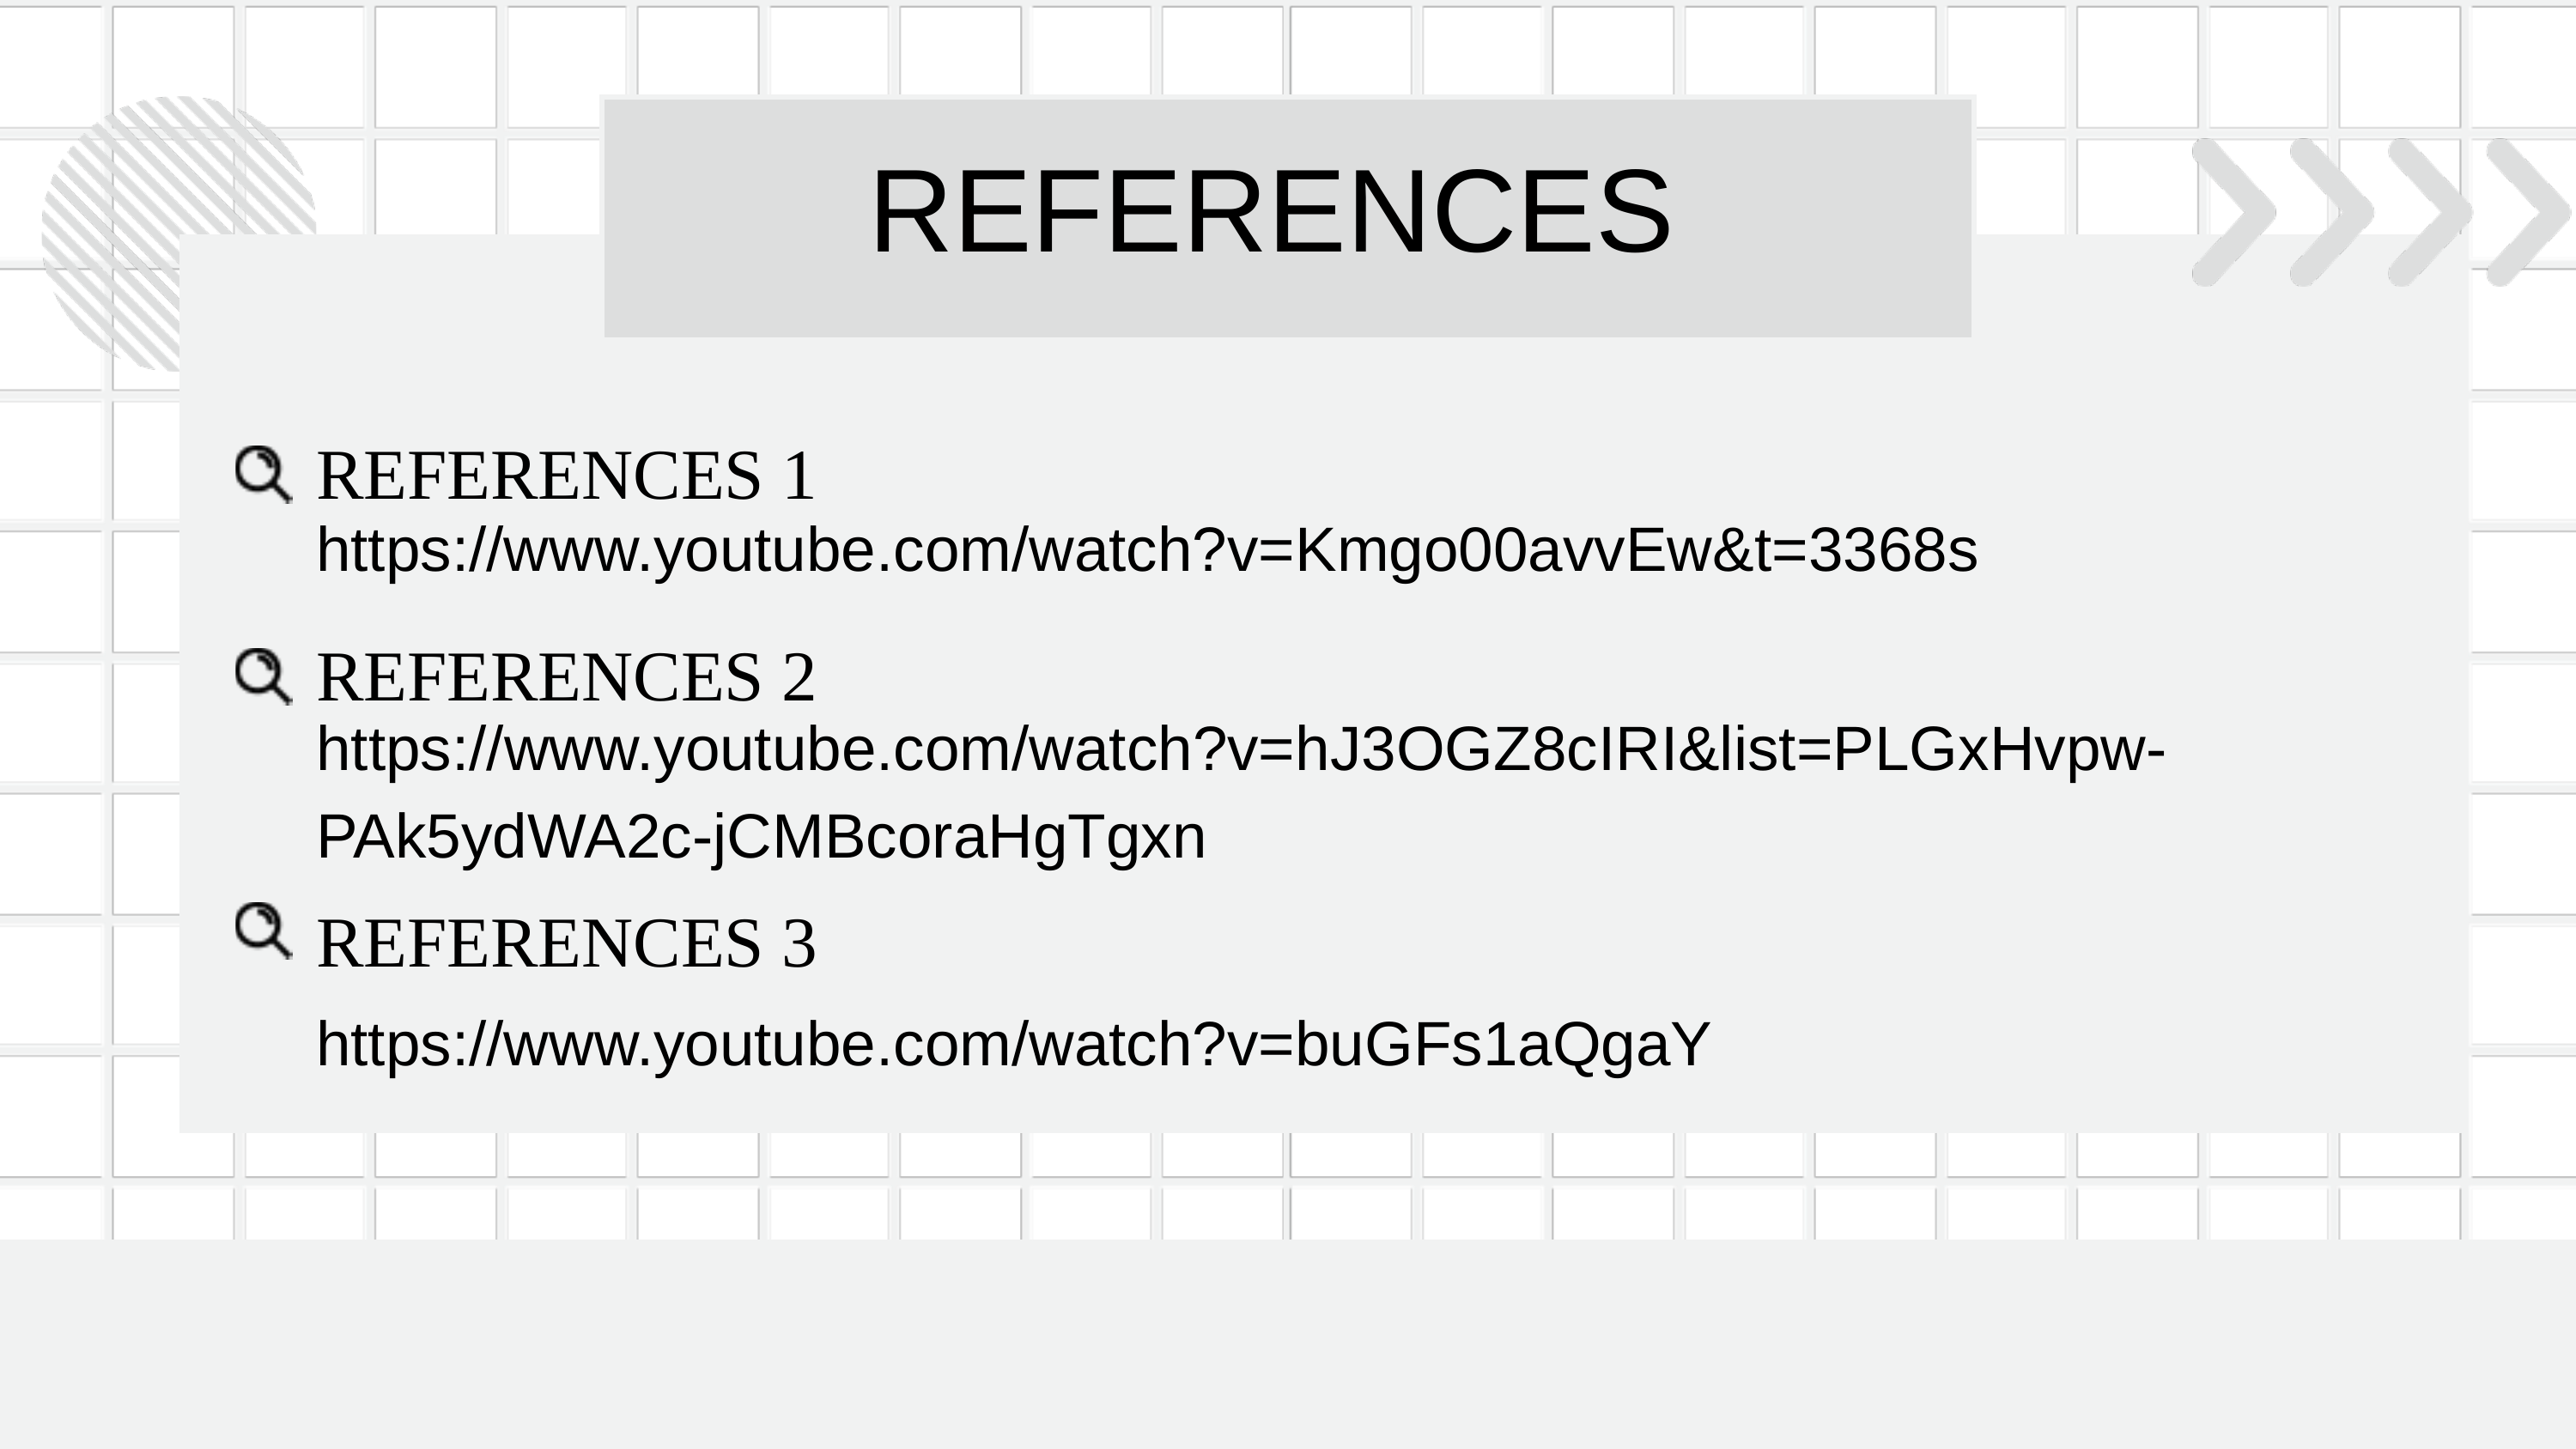

REFERENCES

REFERENCES 1

https://www.youtube.com/watch?v=Kmgo00avvEw&t=3368s
REFERENCES 2

https://www.youtube.com/watch?v=hJ3OGZ8cIRI&list=PLGxHvpw-PAk5ydWA2c-jCMBcoraHgTgxn
REFERENCES 3

https://www.youtube.com/watch?v=buGFs1aQgaY